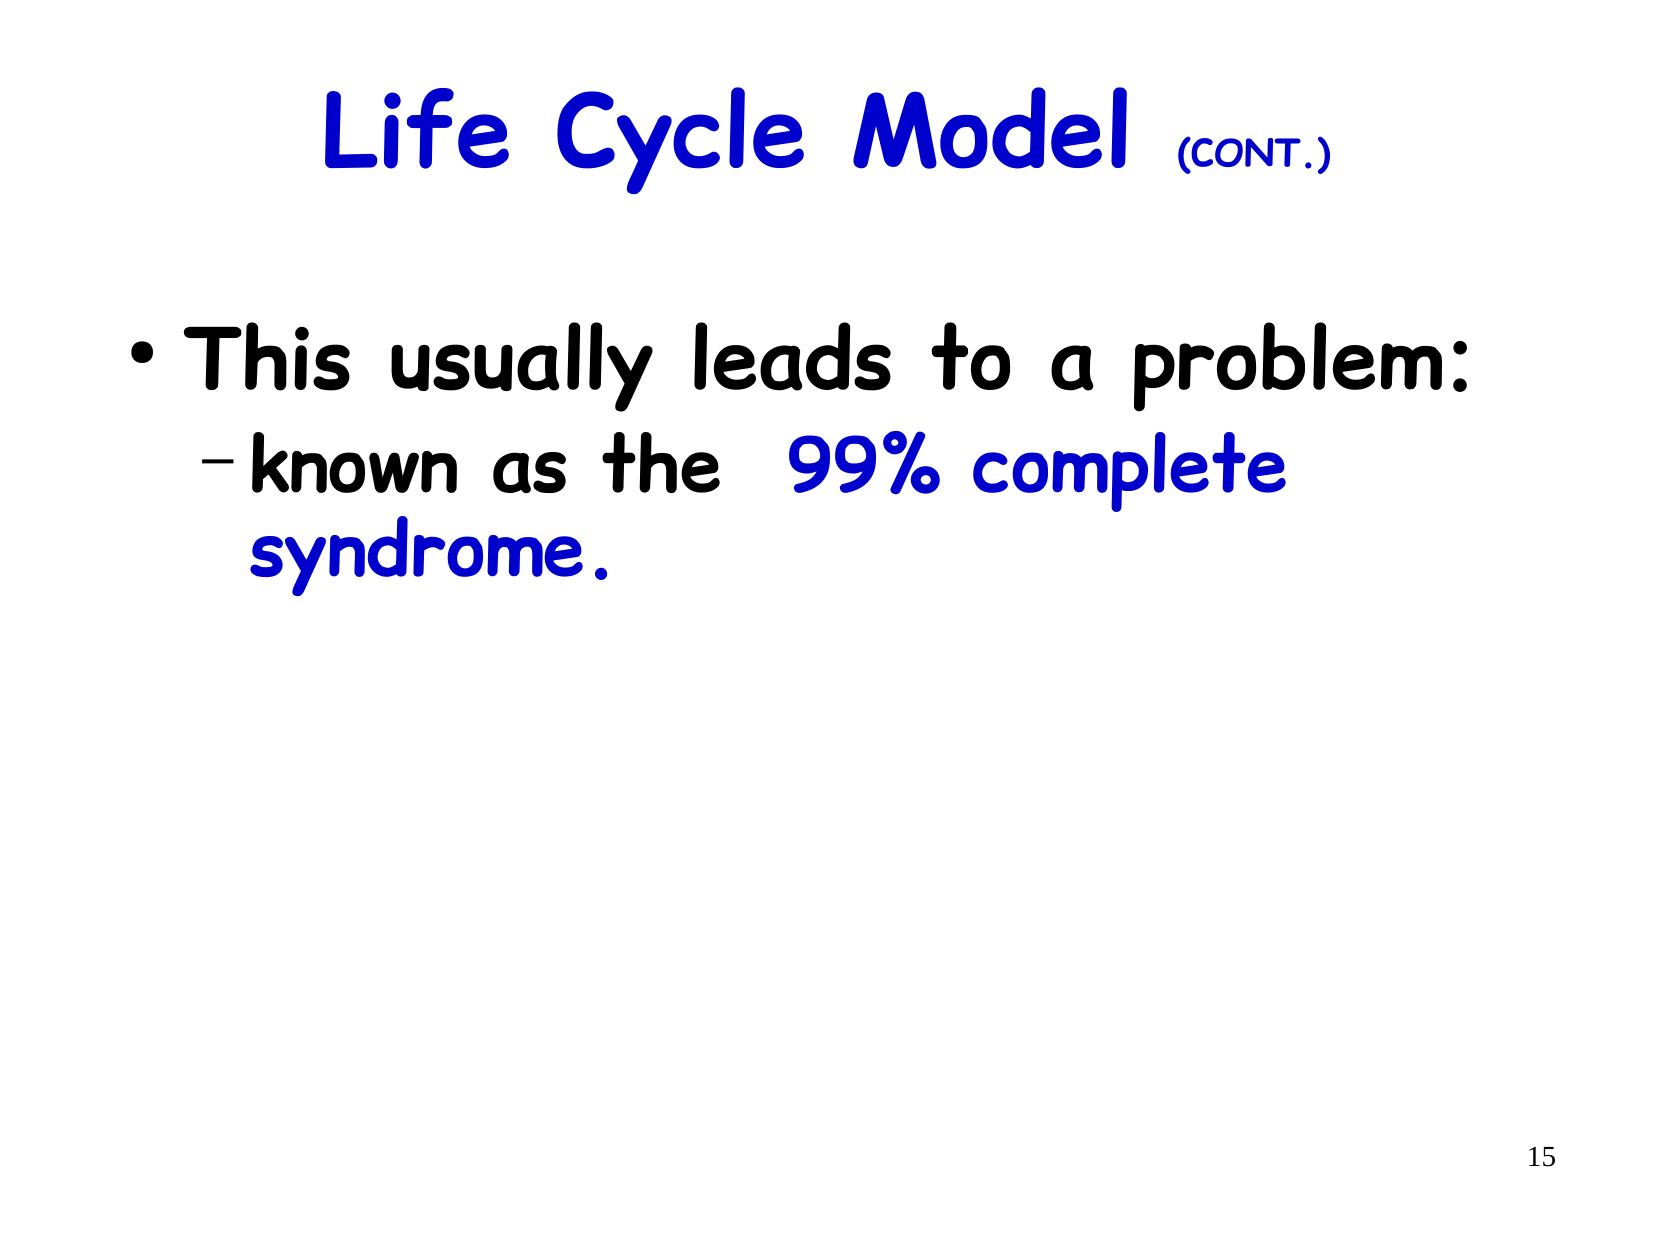

# Life Cycle Model (CONT.)
This usually leads to a problem:
known as the  99% complete syndrome.